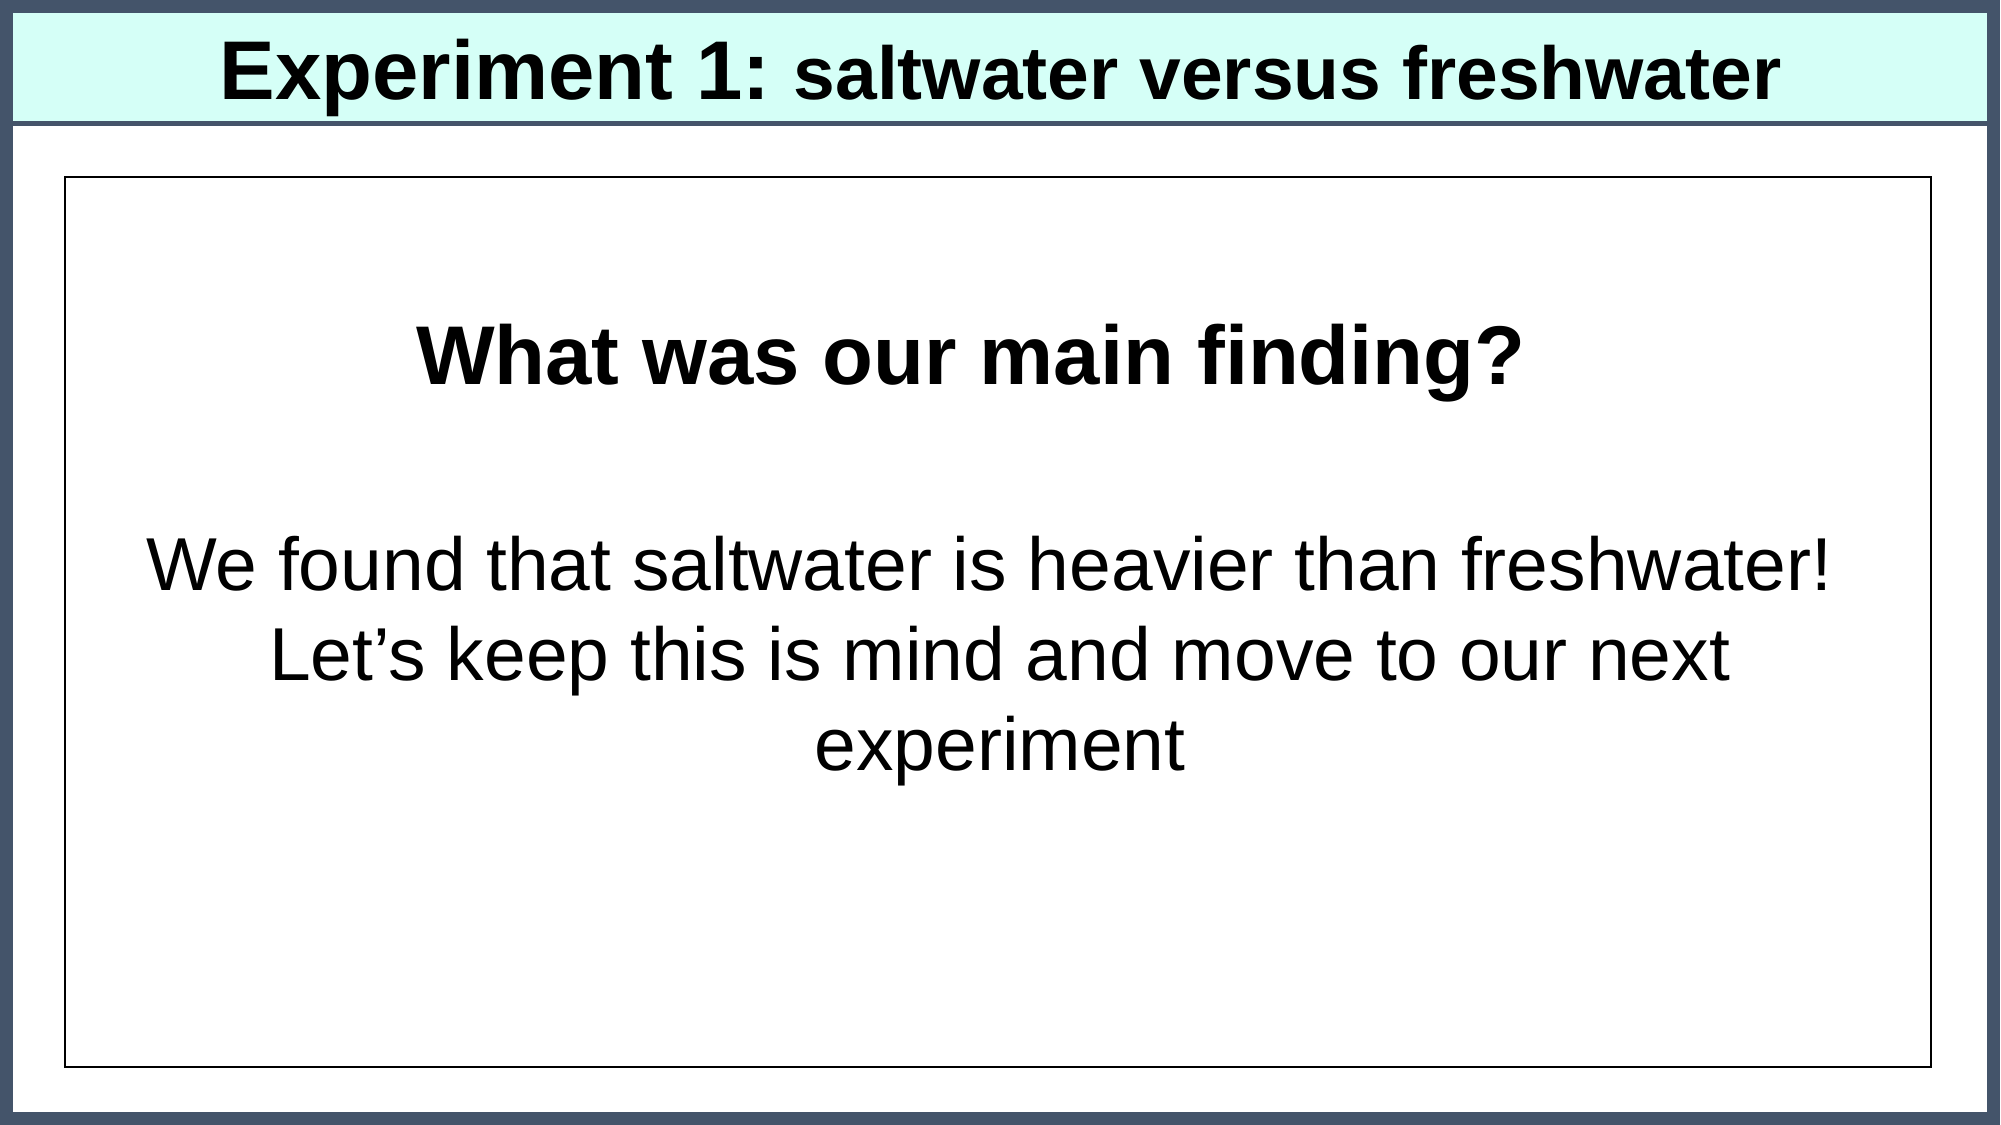

Experiment 1: saltwater versus freshwater

What was our main finding?

We found that saltwater is heavier than freshwater!
Let’s keep this is mind and move to our next experiment